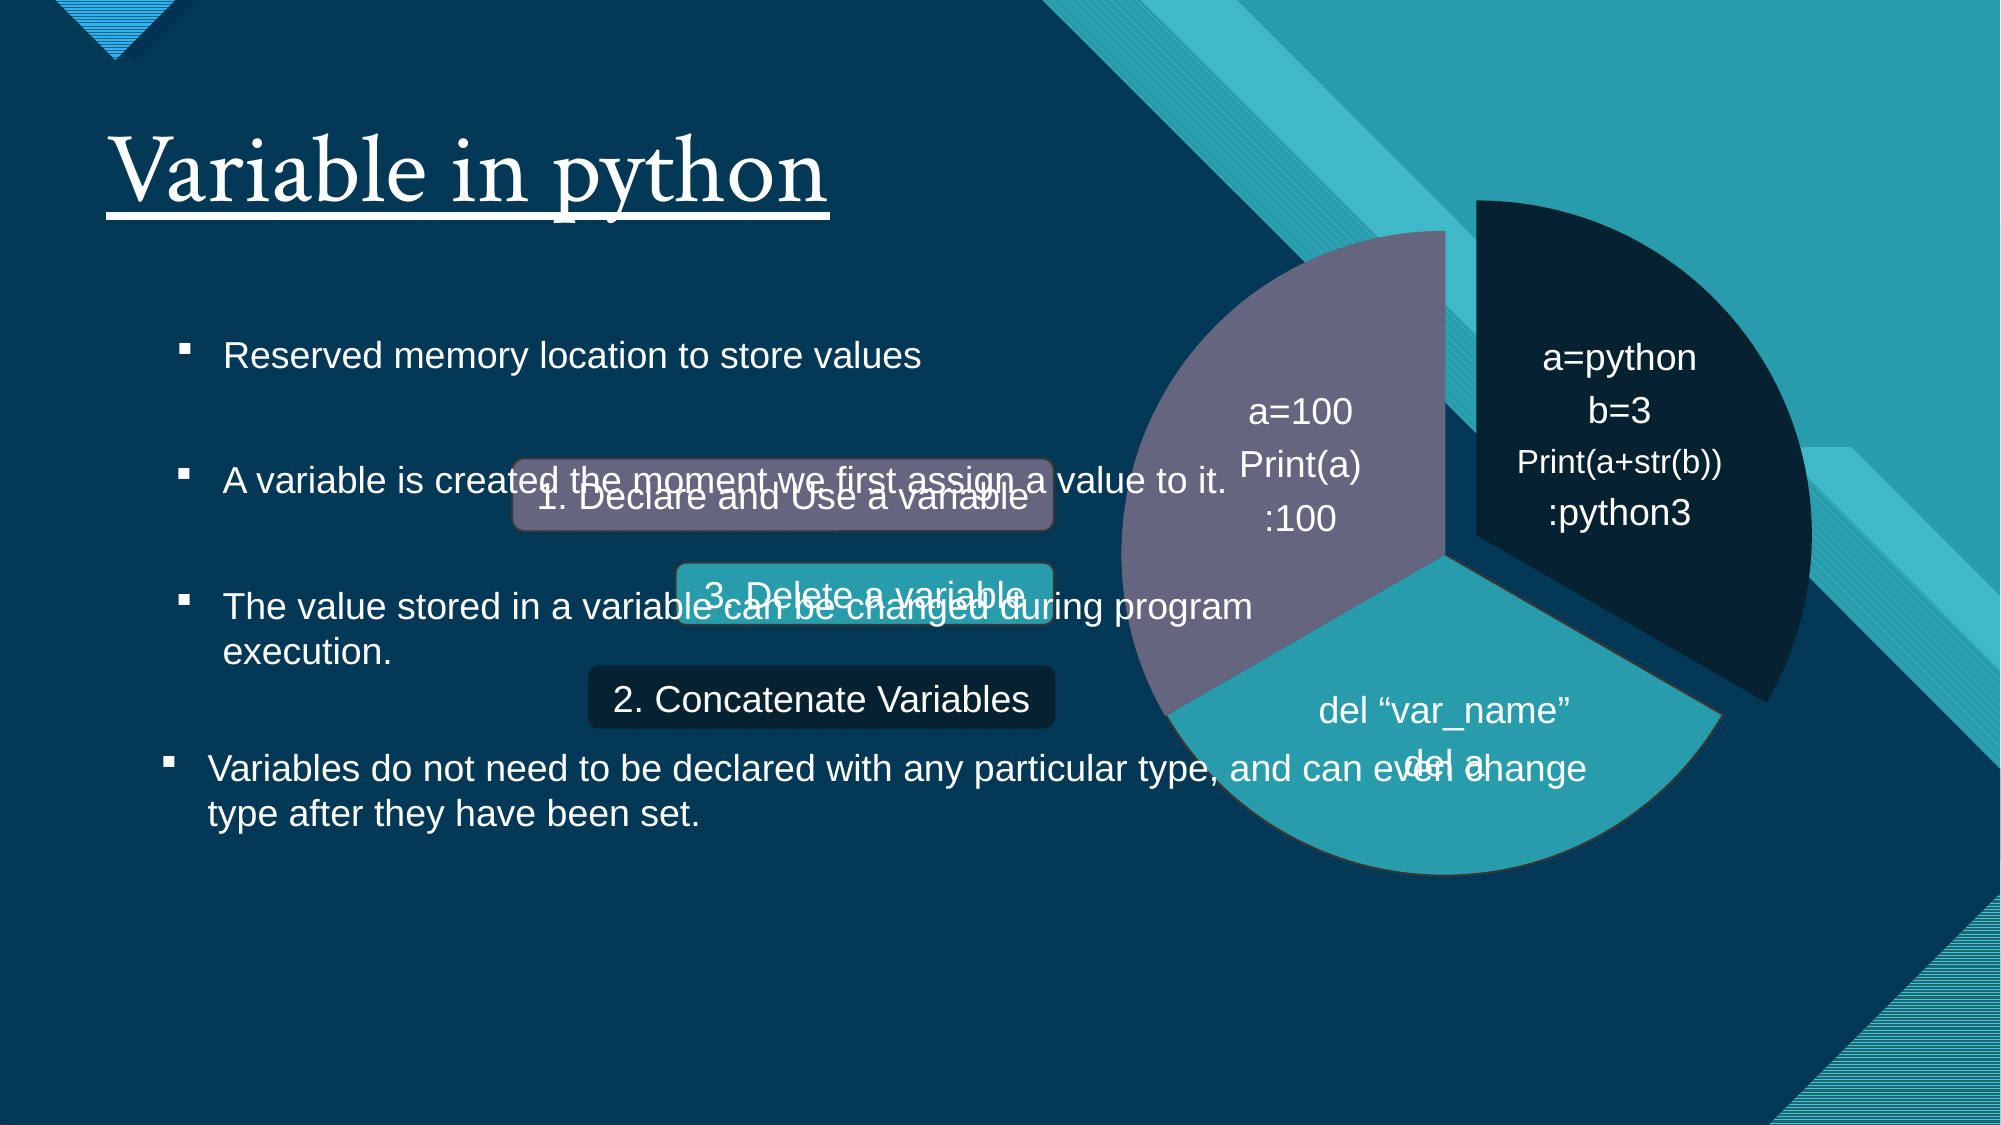

Variable in python
a=python
b=3
Print(a+str(b))
:python3
del “var_name”
del a
a=100
Print(a)
:100
Reserved memory location to store values
A variable is created the moment we first assign a value to it.
1. Declare and Use a variable
3. Delete a variable
The value stored in a variable can be changed during program execution.
2. Concatenate Variables
Variables do not need to be declared with any particular type, and can even change type after they have been set.